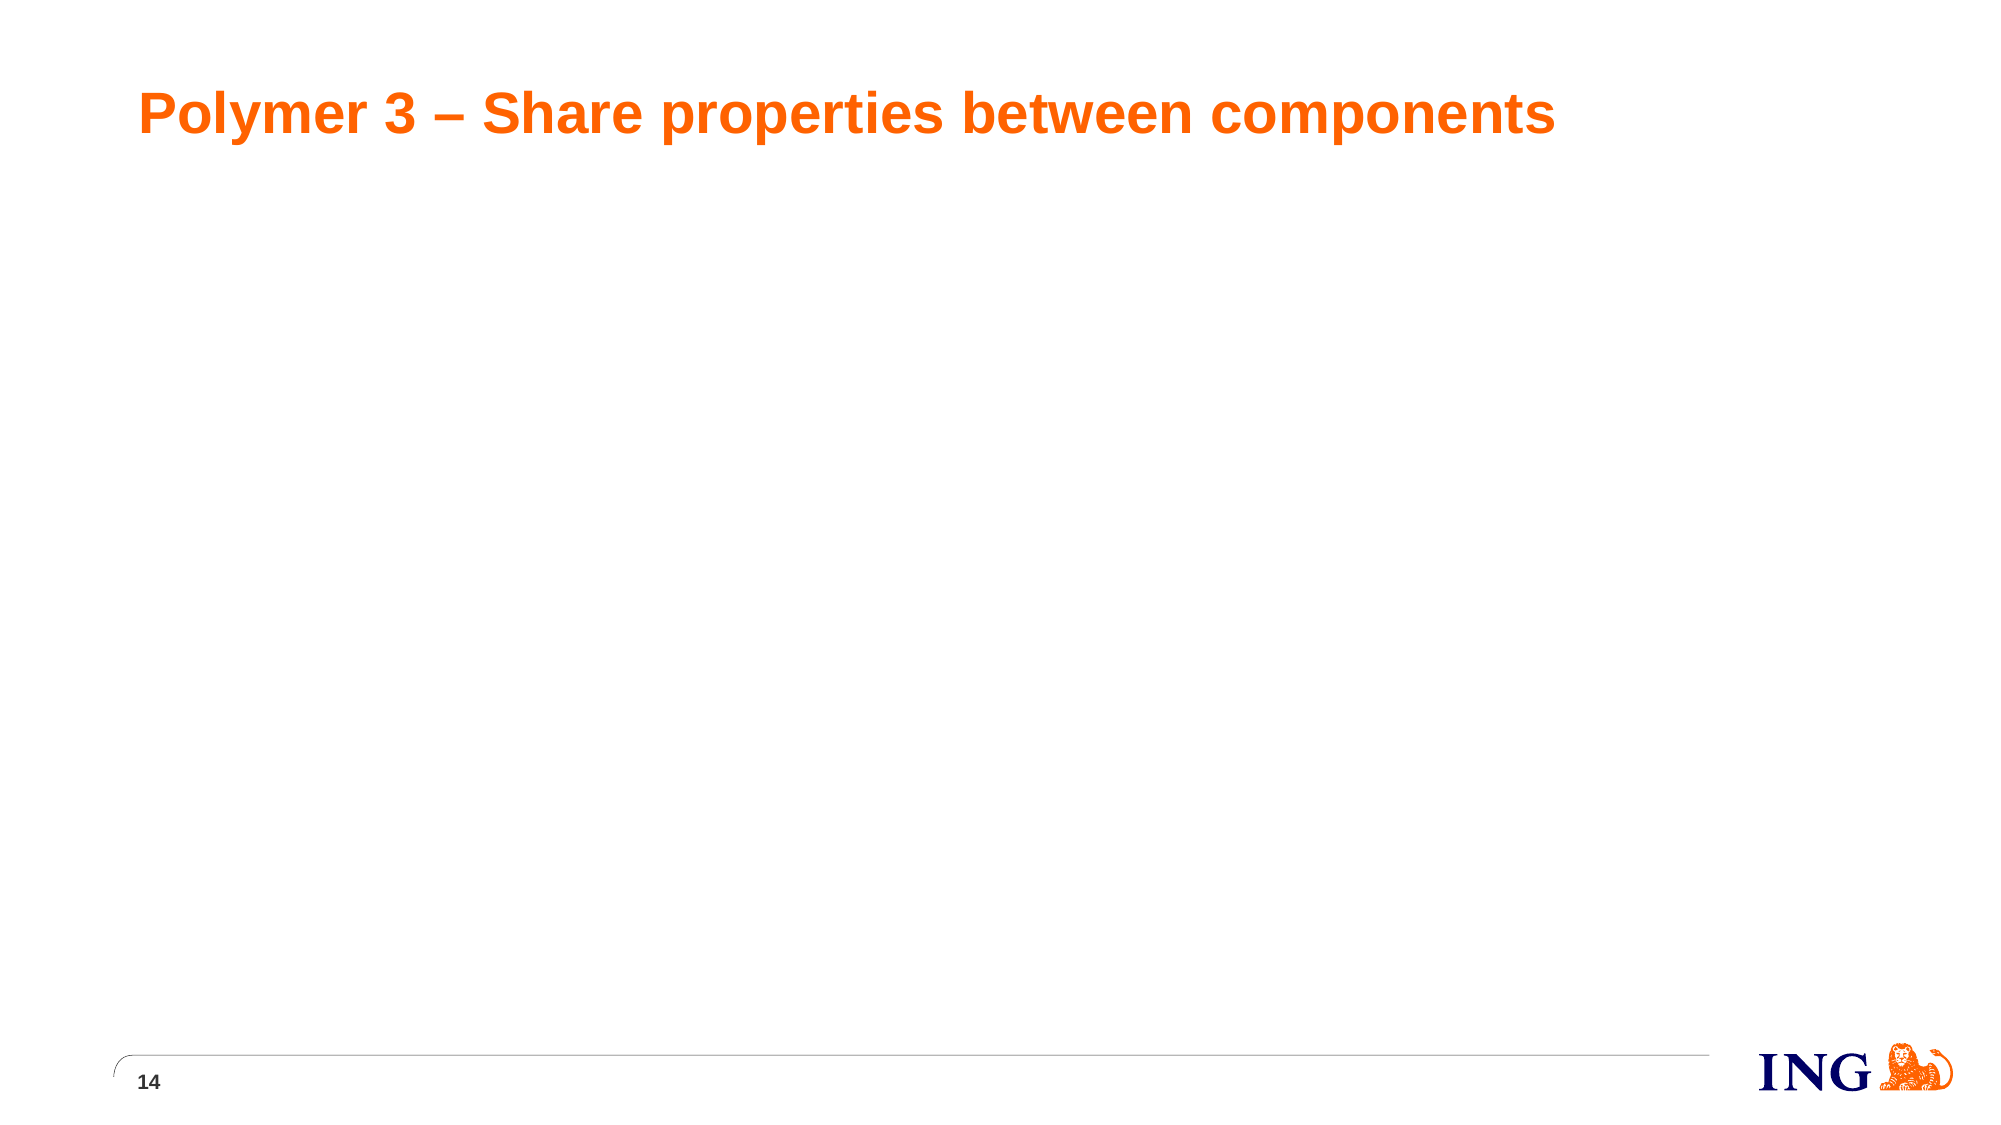

# Polymer 3 – Share properties between components

14